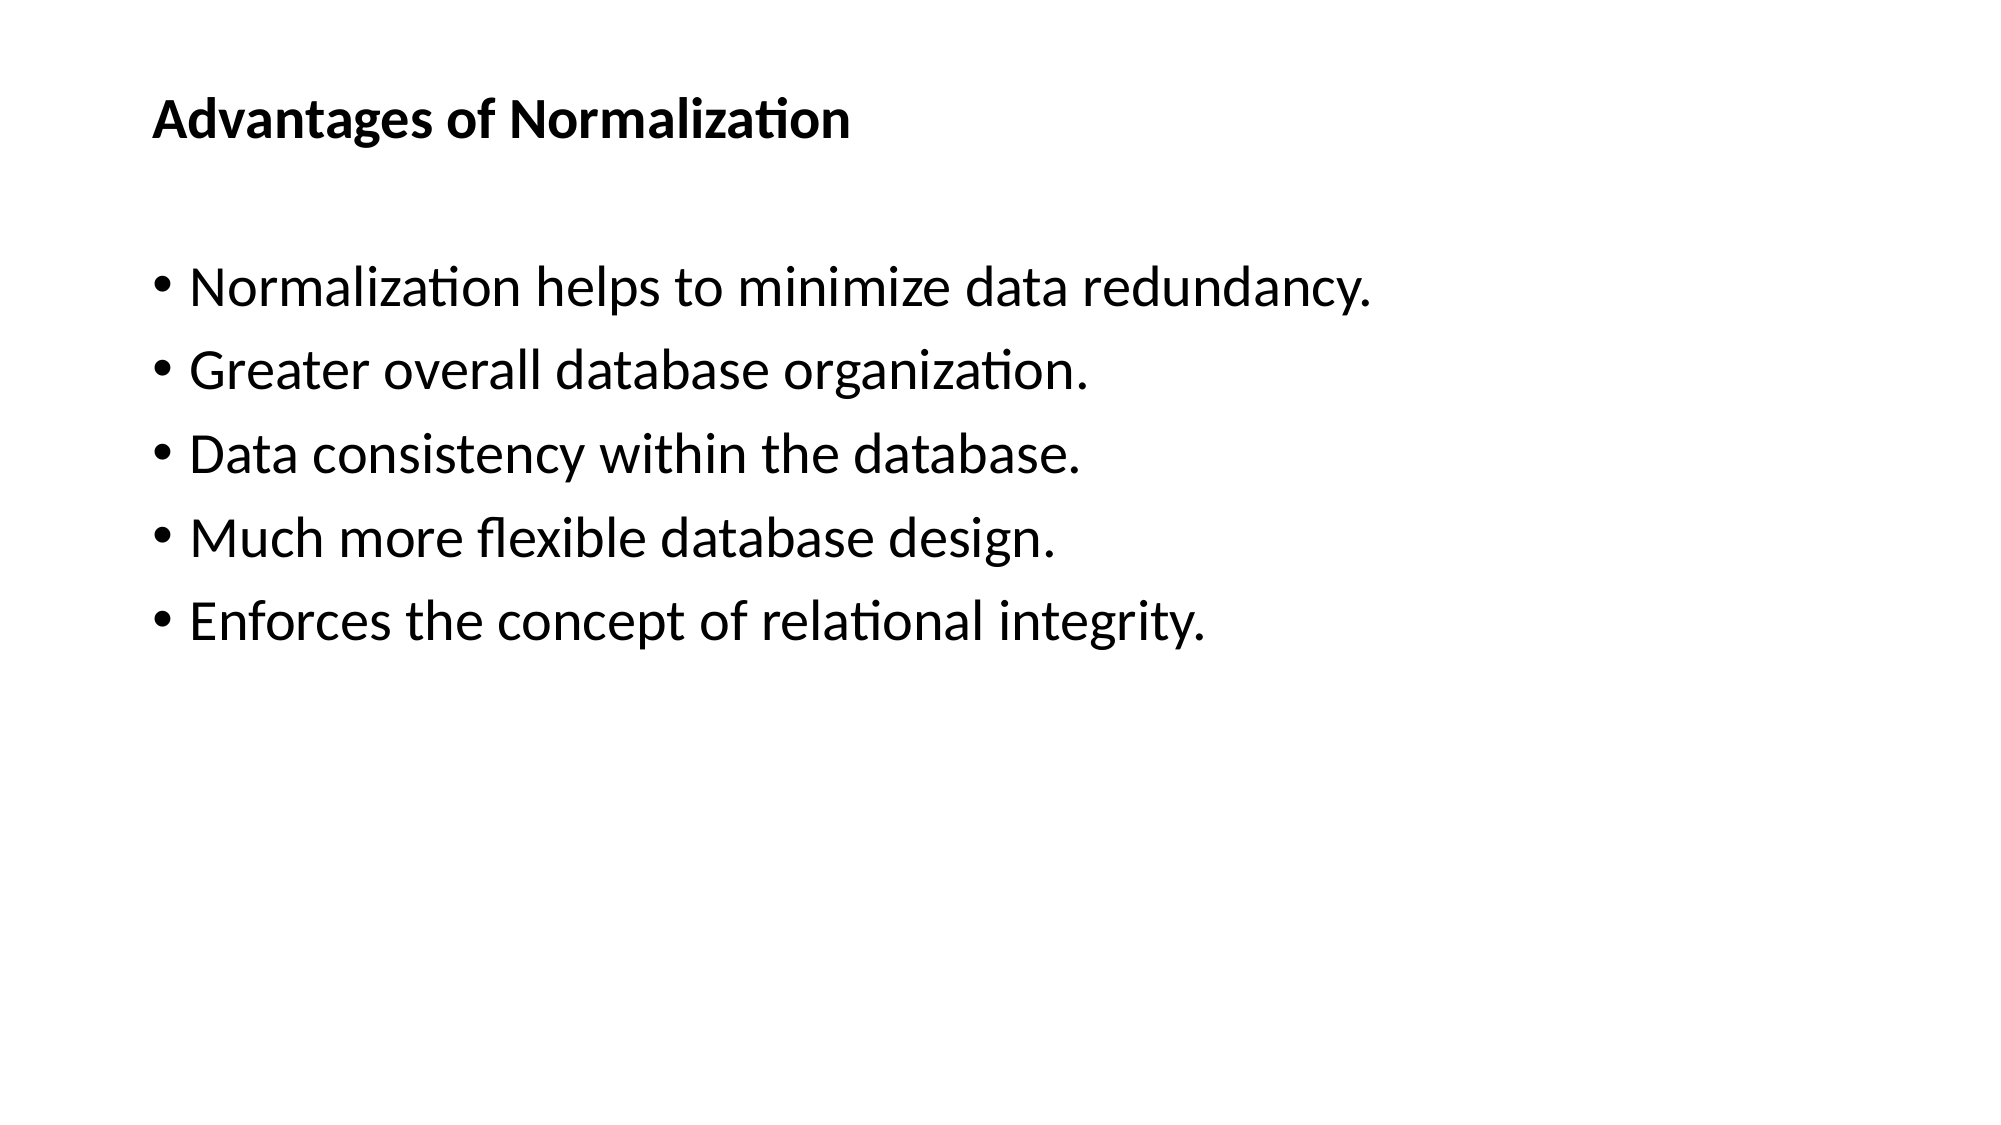

Advantages of Normalization

Normalization helps to minimize data redundancy.
Greater overall database organization.
Data consistency within the database.
Much more flexible database design.
Enforces the concept of relational integrity.